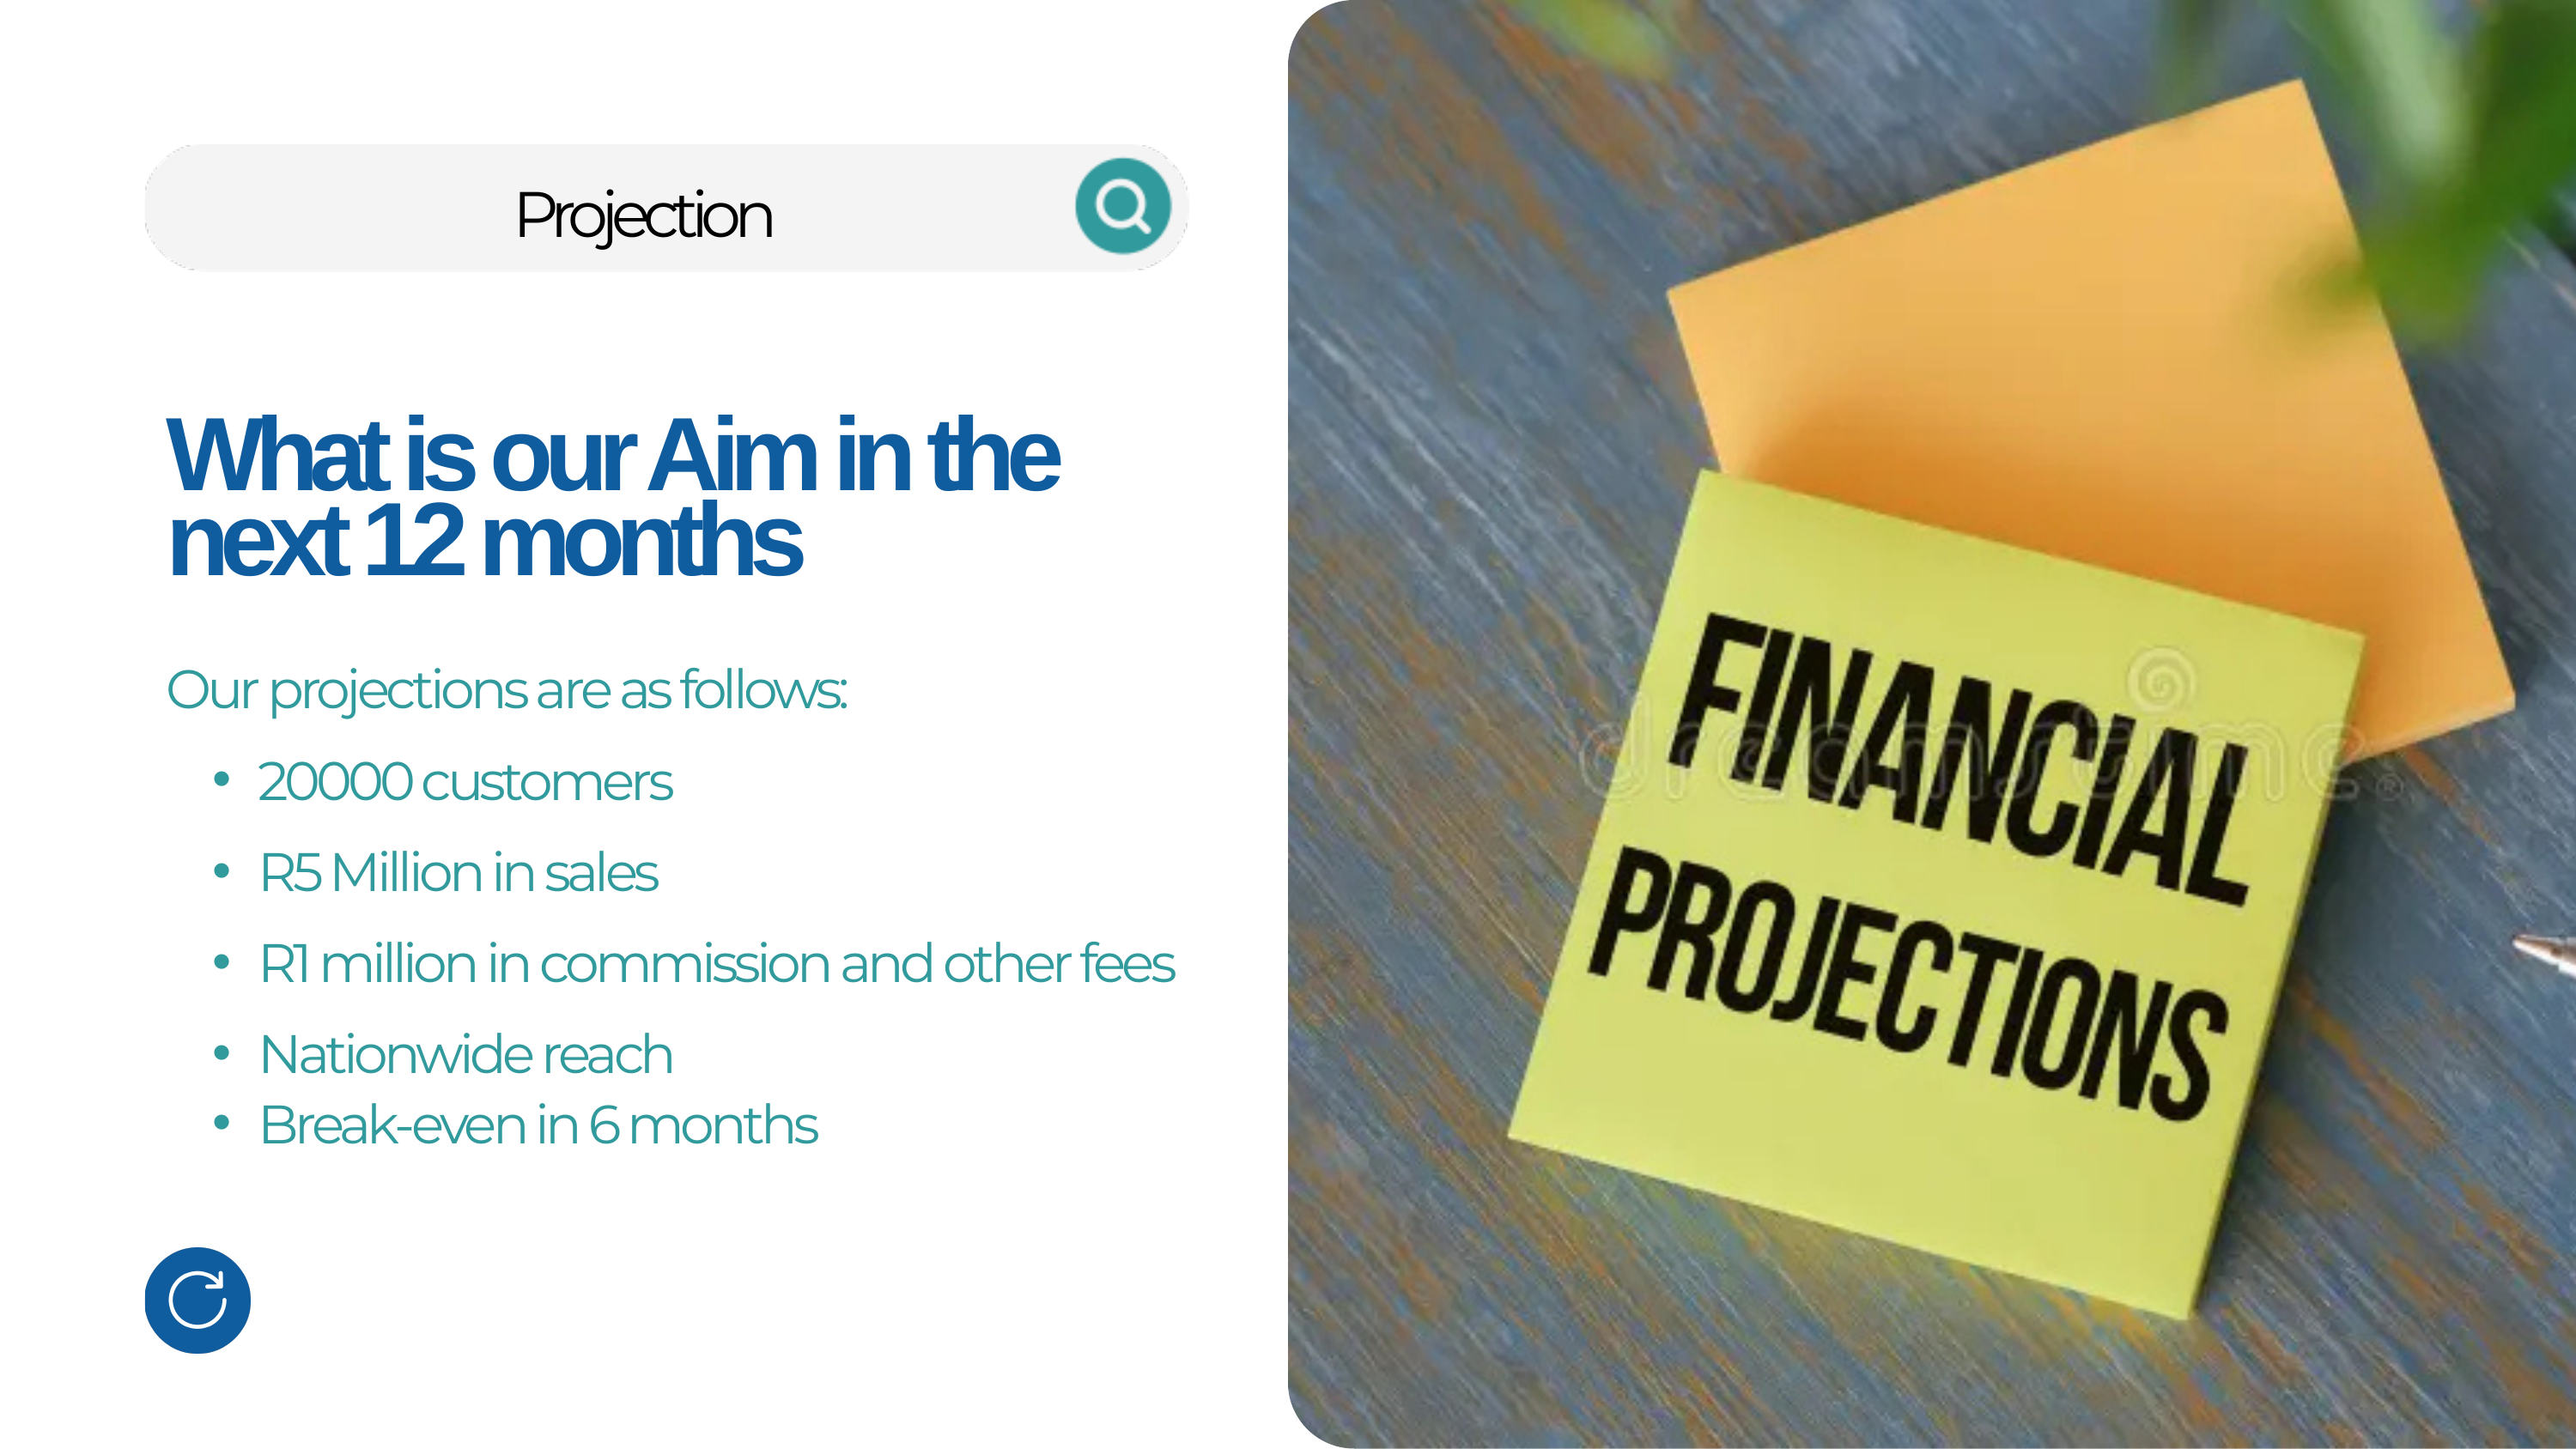

Projection
What is our Aim in the next 12 months
Our projections are as follows:
20000 customers
R5 Million in sales
R1 million in commission and other fees
Nationwide reach
Break-even in 6 months